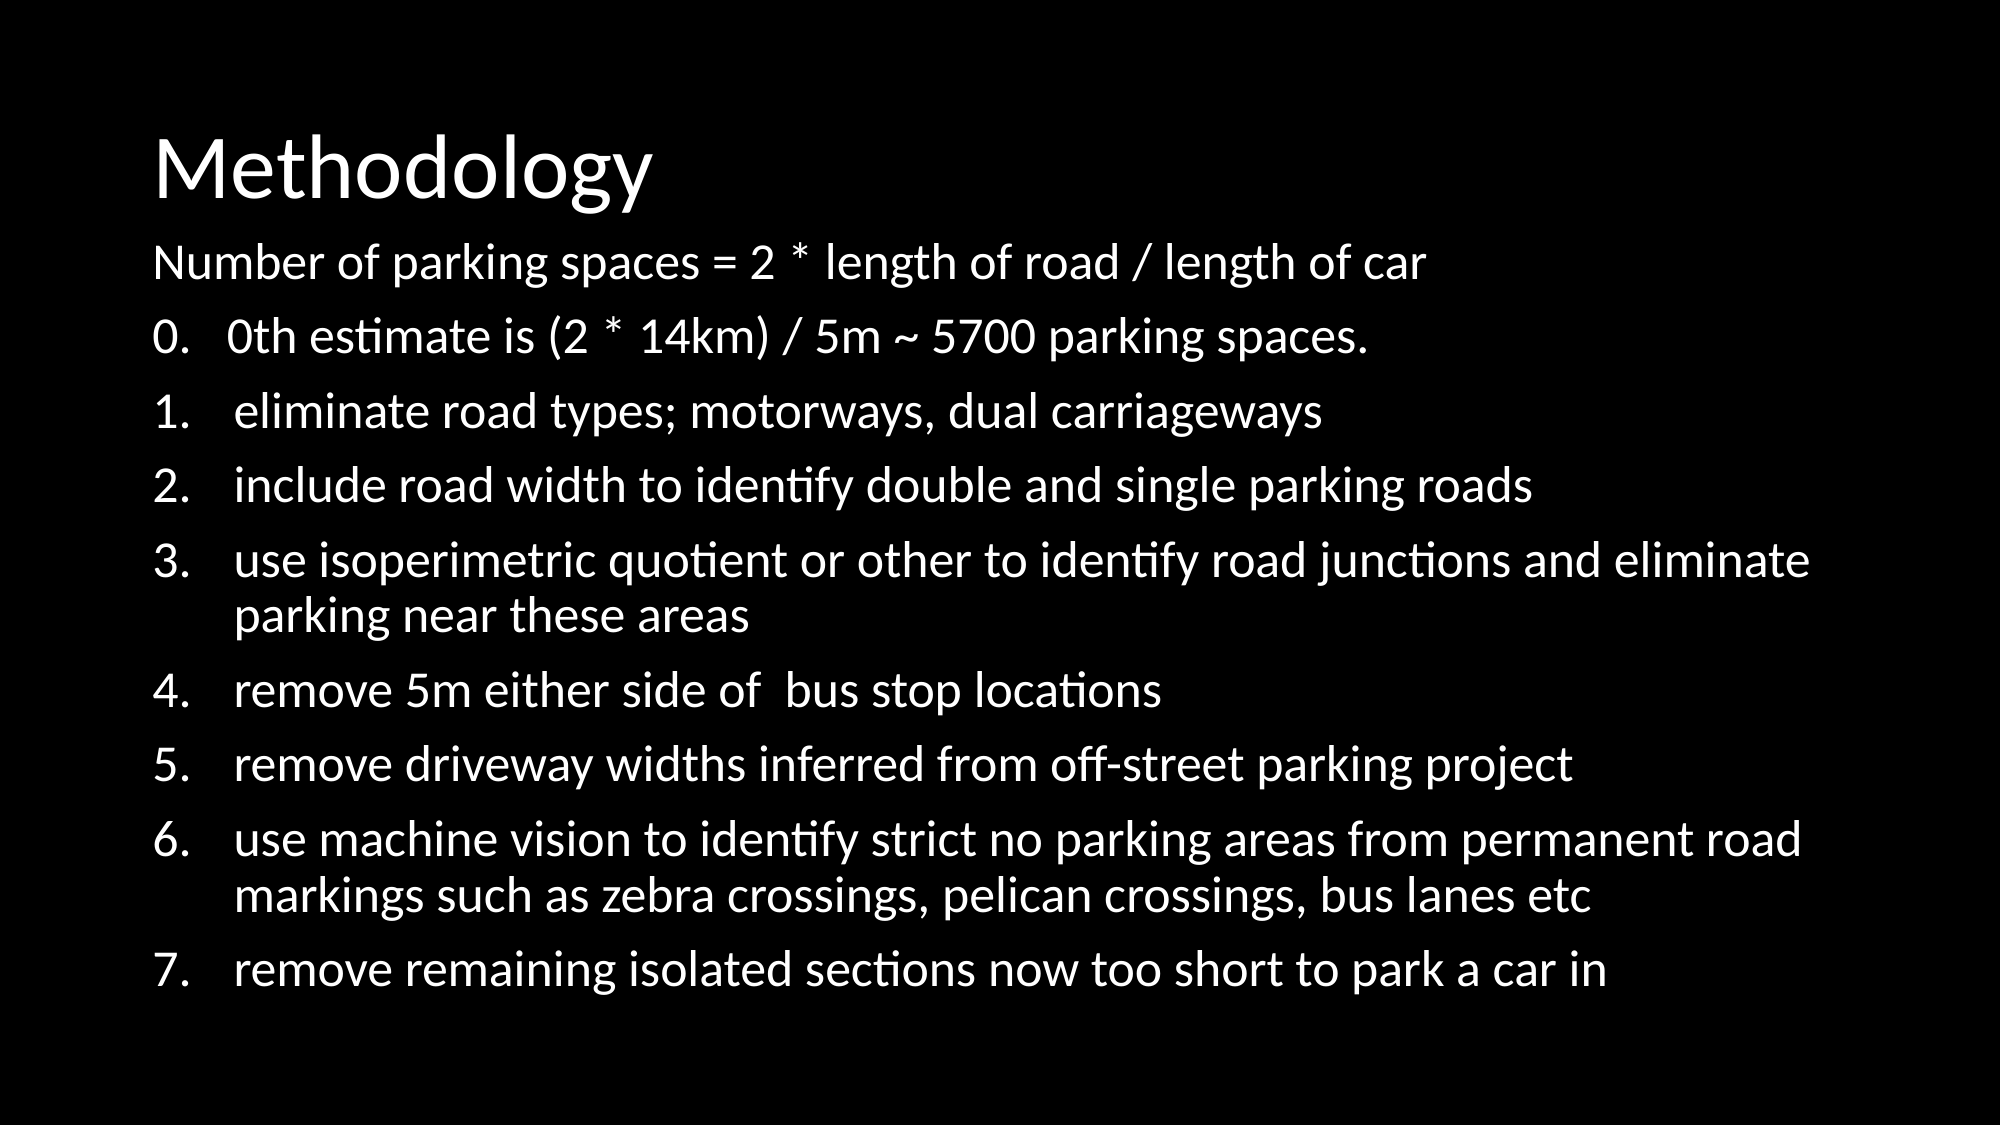

# Methodology
Number of parking spaces = 2 * length of road / length of car
0.   0th estimate is (2 * 14km) / 5m ~ 5700 parking spaces.
eliminate road types; motorways, dual carriageways
include road width to identify double and single parking roads
use isoperimetric quotient or other to identify road junctions and eliminate parking near these areas
remove 5m either side of  bus stop locations
remove driveway widths inferred from off-street parking project
use machine vision to identify strict no parking areas from permanent road markings such as zebra crossings, pelican crossings, bus lanes etc
remove remaining isolated sections now too short to park a car in